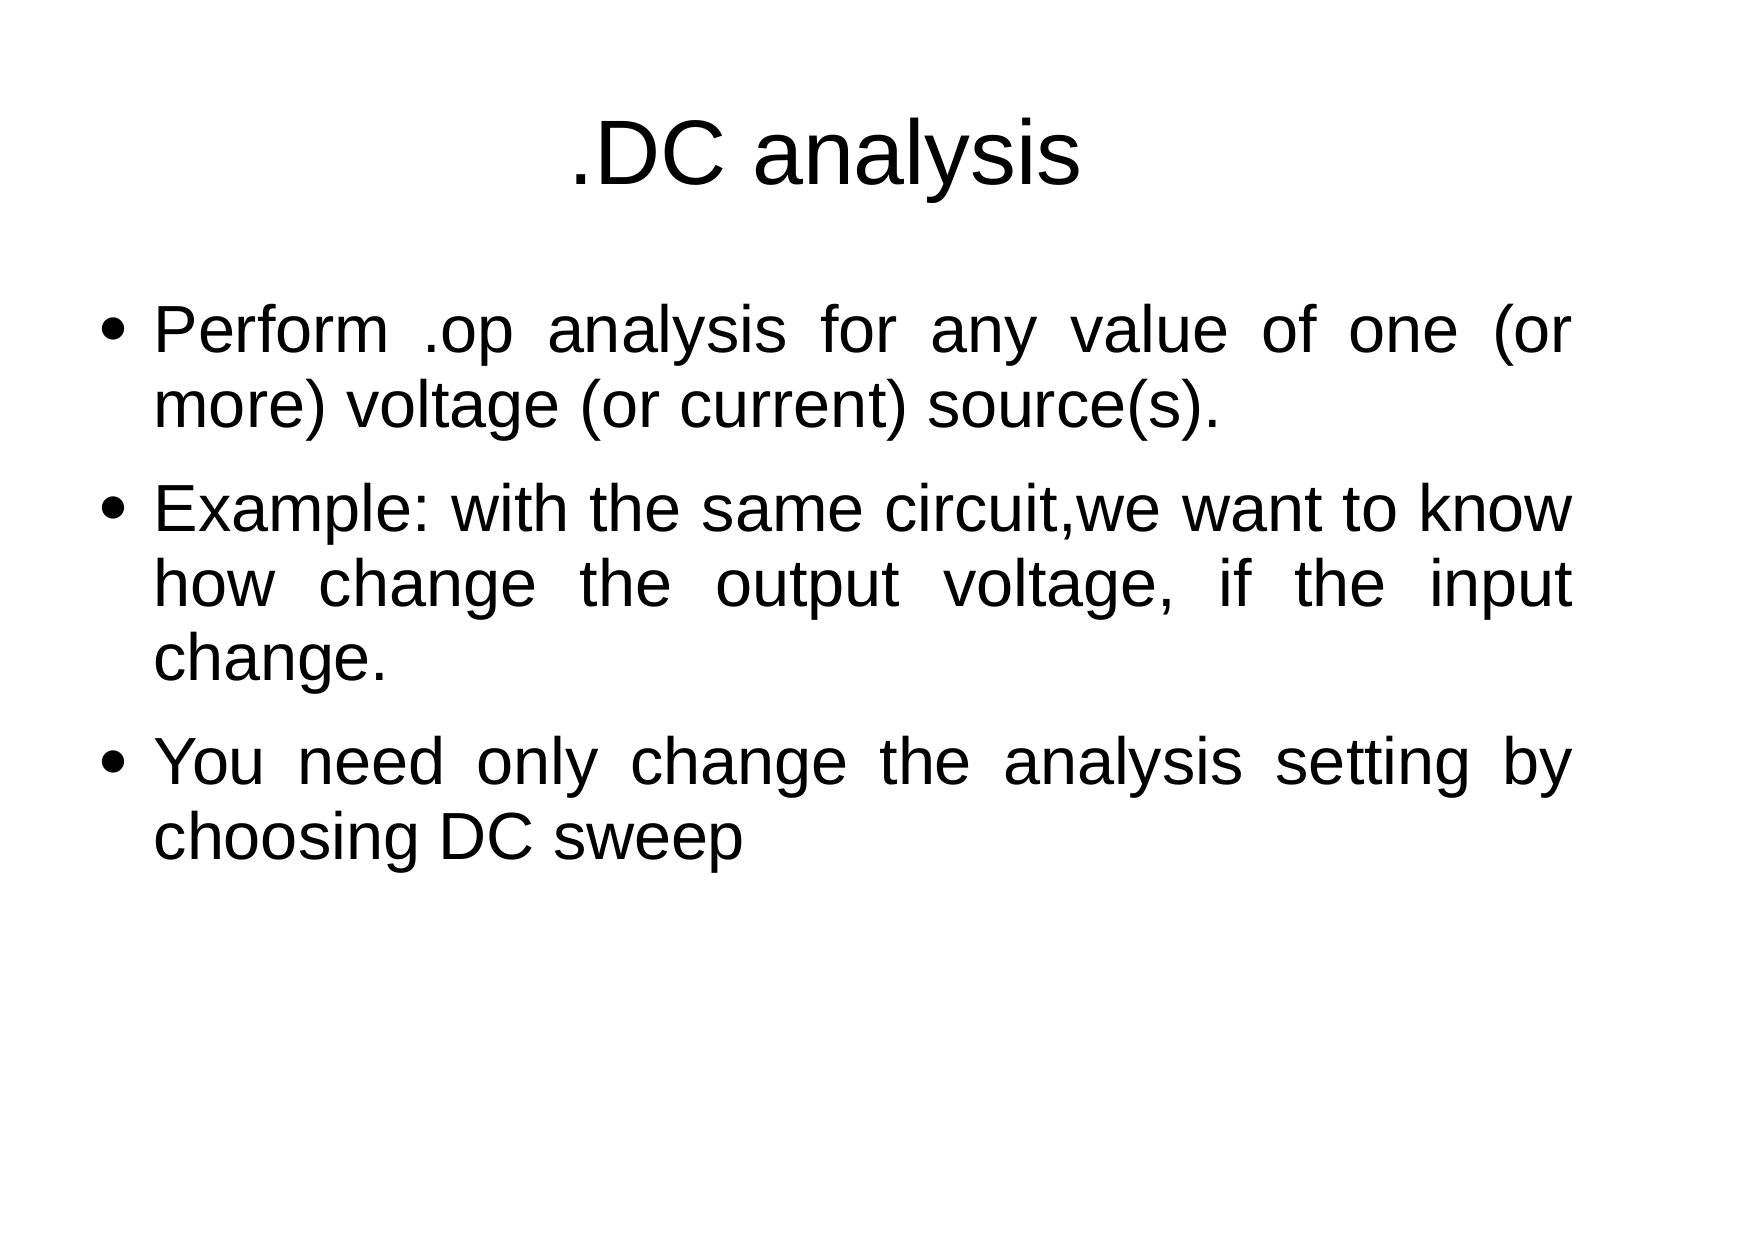

# .DC analysis
Perform .op analysis for any value of one (or more) voltage (or current) source(s).
Example: with the same circuit,we want to know how  change  the  output  voltage,  if  the  input change.
You need only change the analysis setting by choosing DC sweep
●
●
●